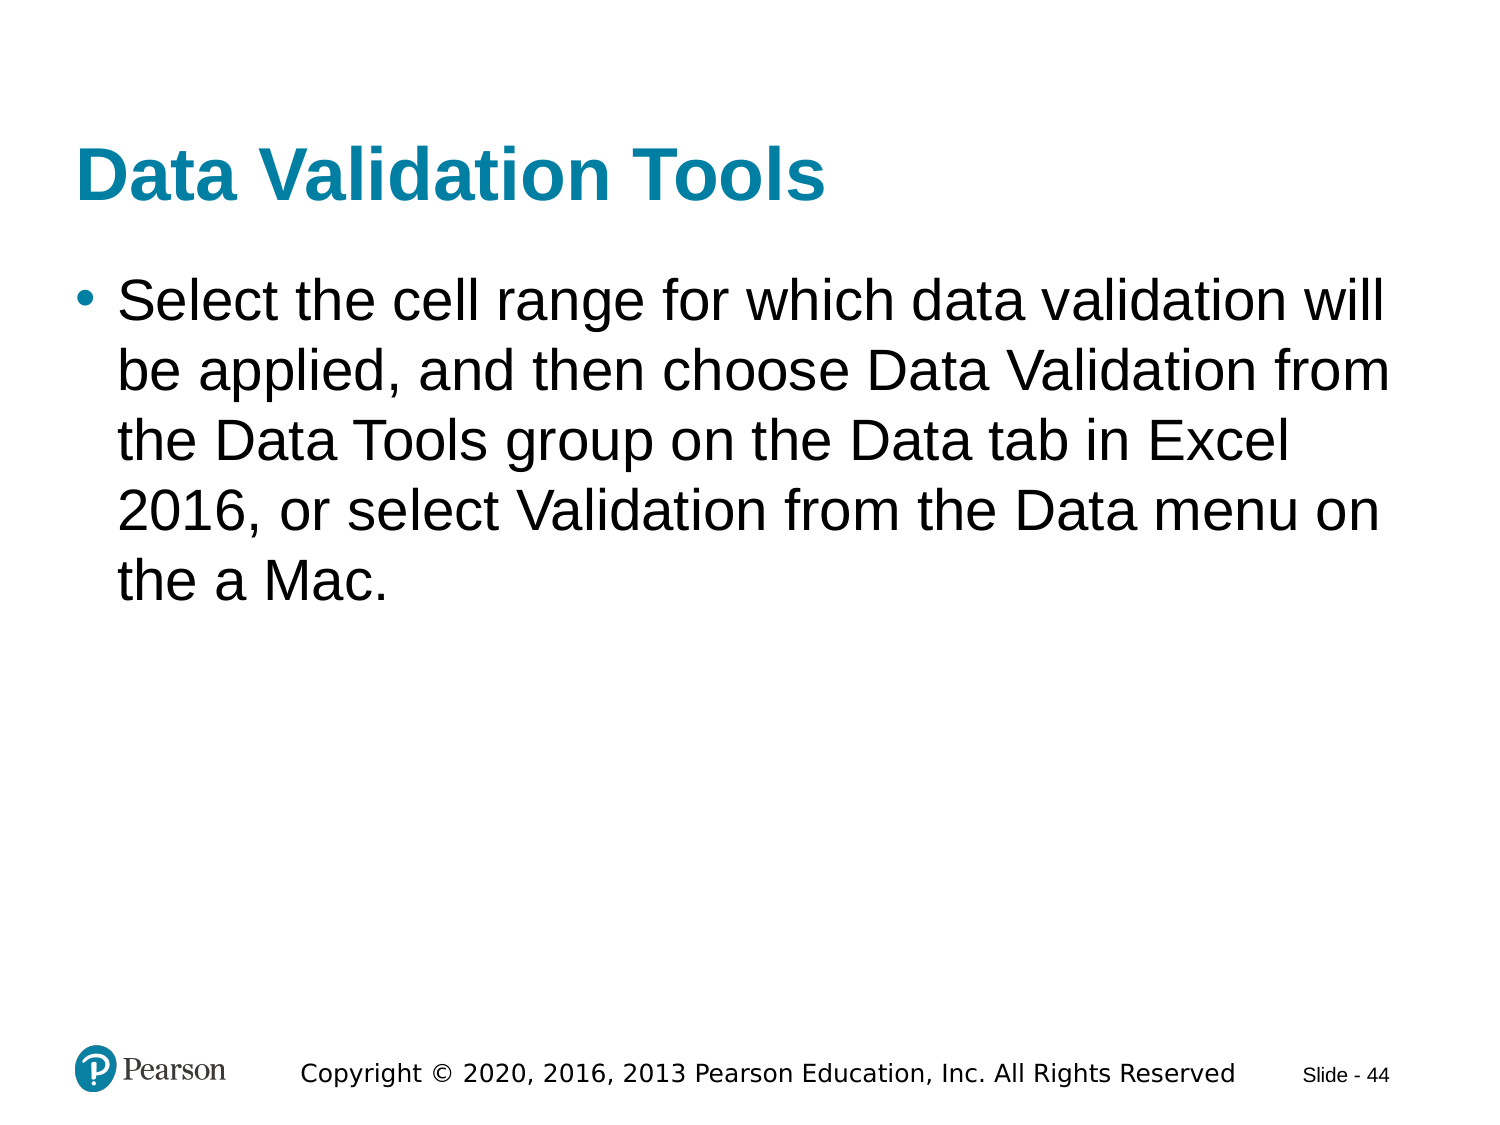

# Data Validation Tools
Select the cell range for which data validation will be applied, and then choose Data Validation from the Data Tools group on the Data tab in Excel 2016, or select Validation from the Data menu on the a Mac.